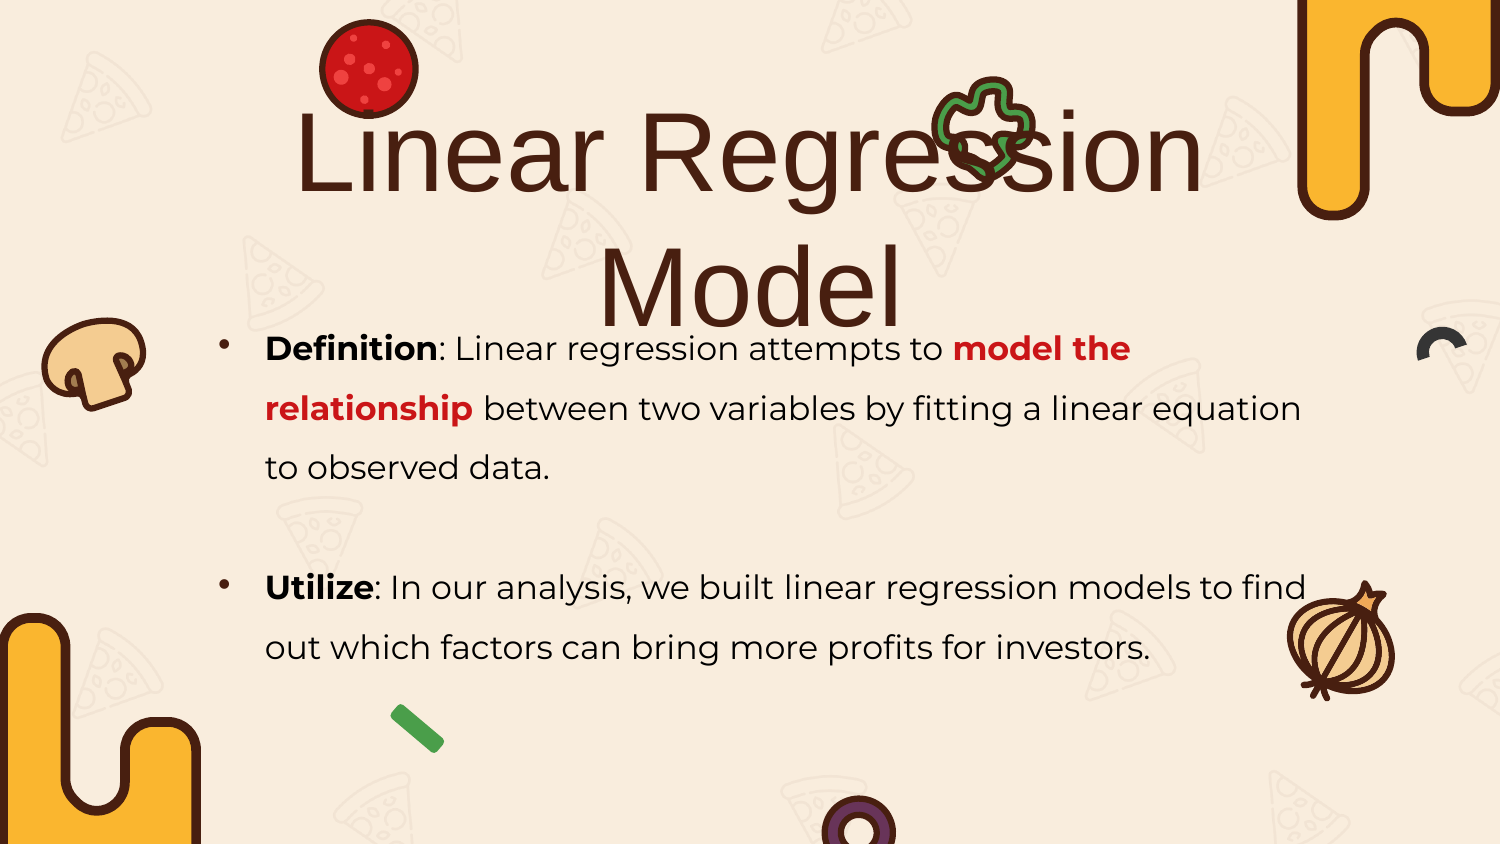

# Linear Regression Model
Definition: Linear regression attempts to model the relationship between two variables by fitting a linear equation to observed data.

Utilize: In our analysis, we built linear regression models to find out which factors can bring more profits for investors.